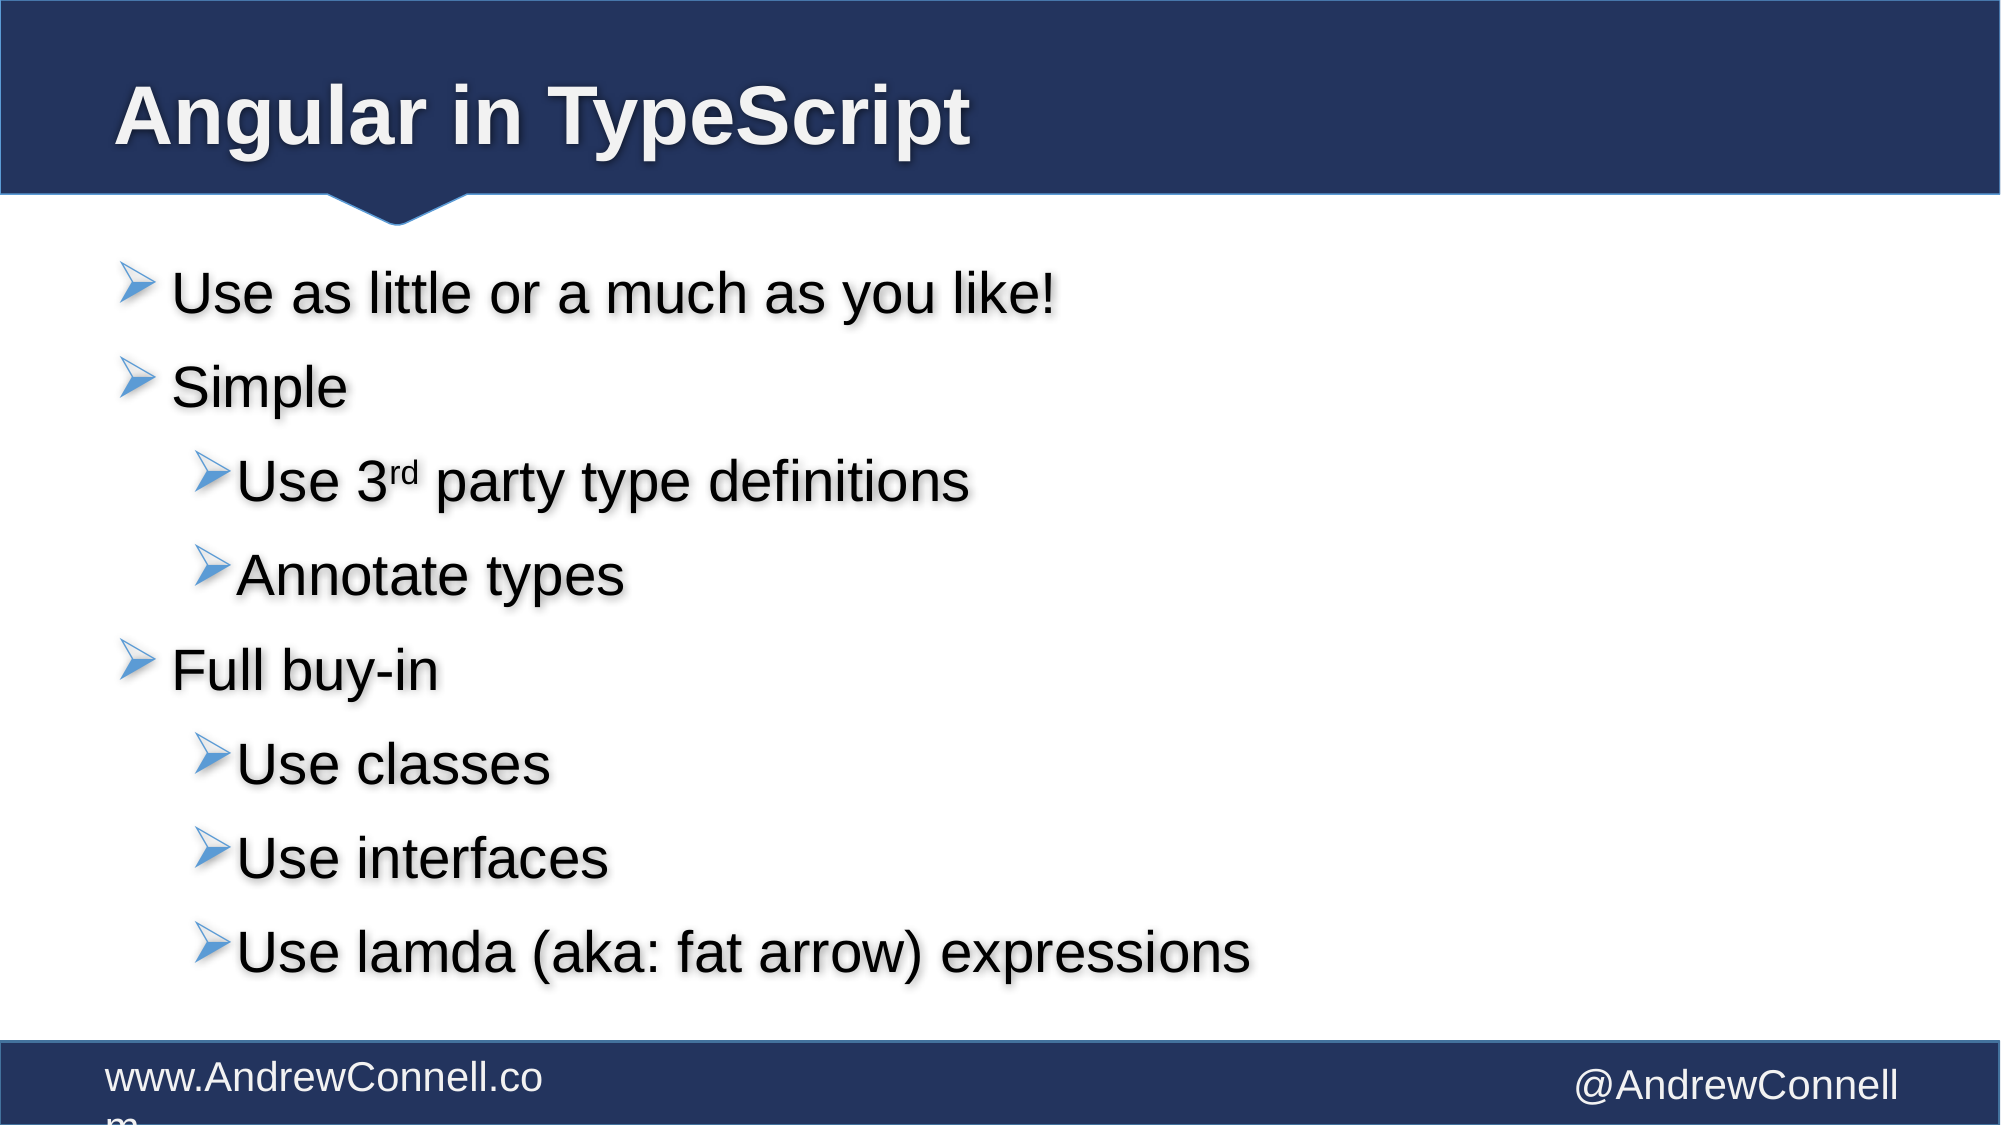

# Angular in TypeScript
Use as little or a much as you like!
Simple
Use 3rd party type definitions
Annotate types
Full buy-in
Use classes
Use interfaces
Use lamda (aka: fat arrow) expressions